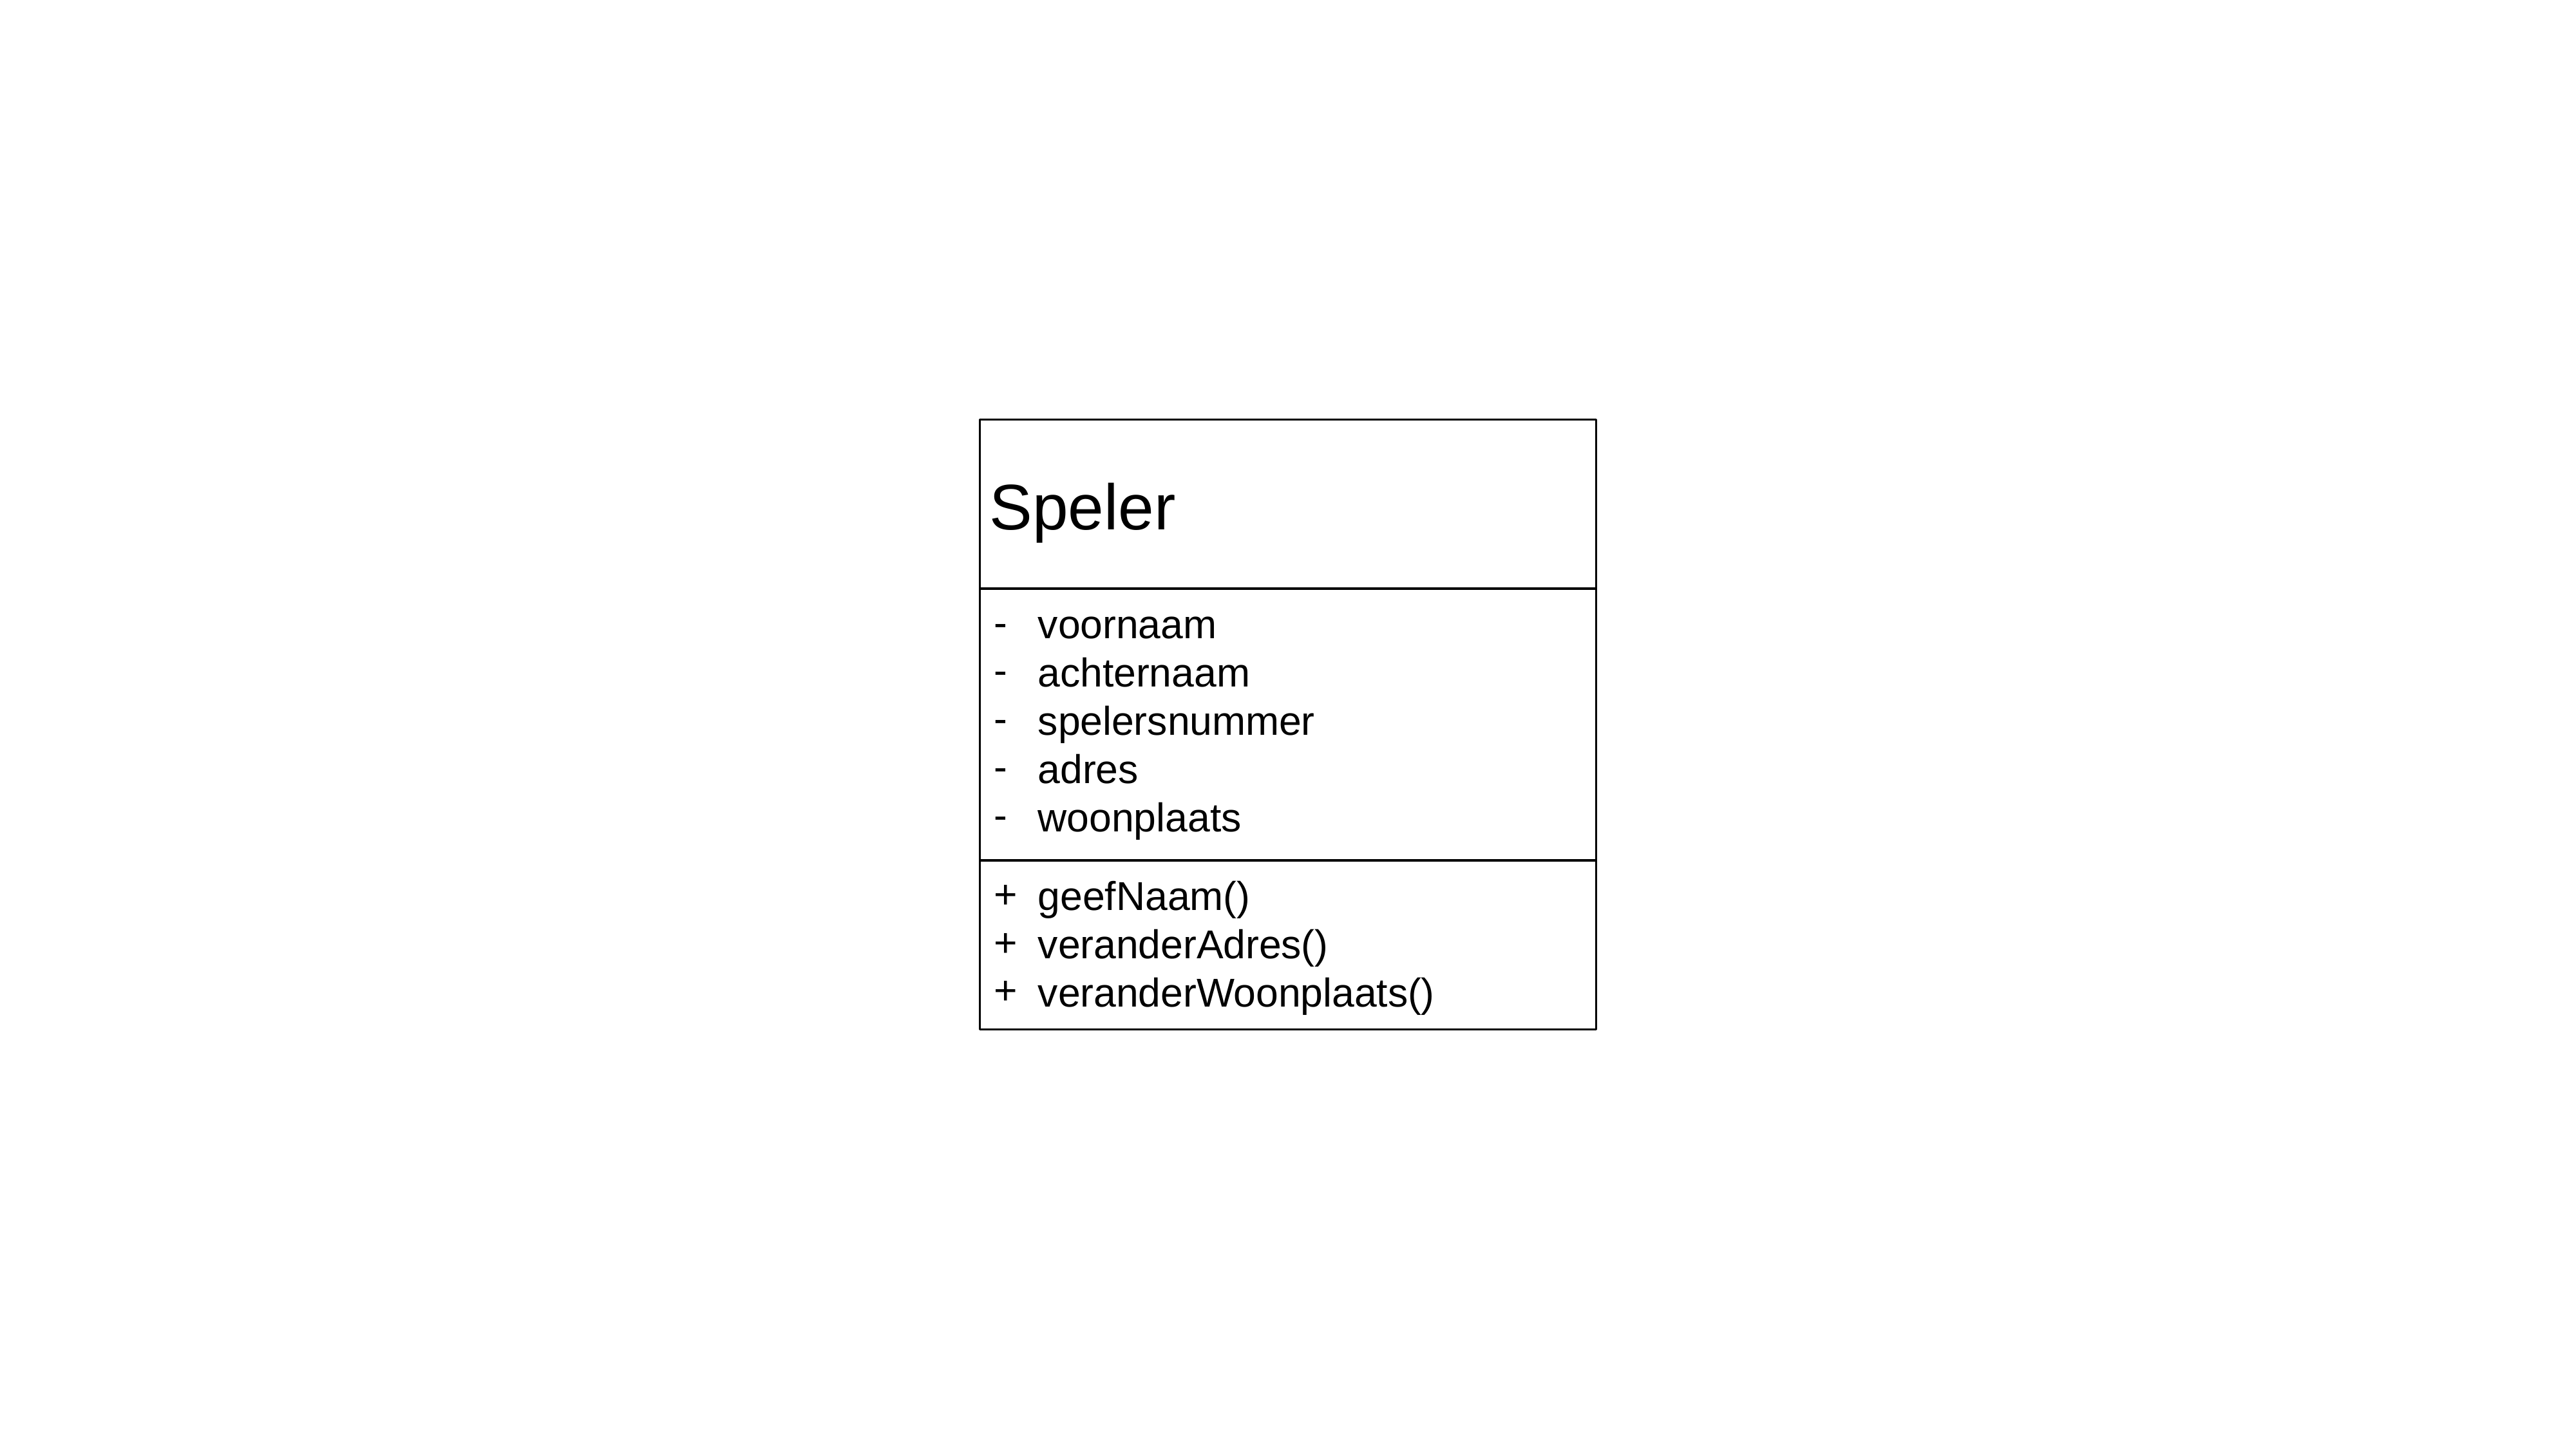

Speler
voornaam
achternaam
spelersnummer
adres
woonplaats
geefNaam()
veranderAdres()
veranderWoonplaats()